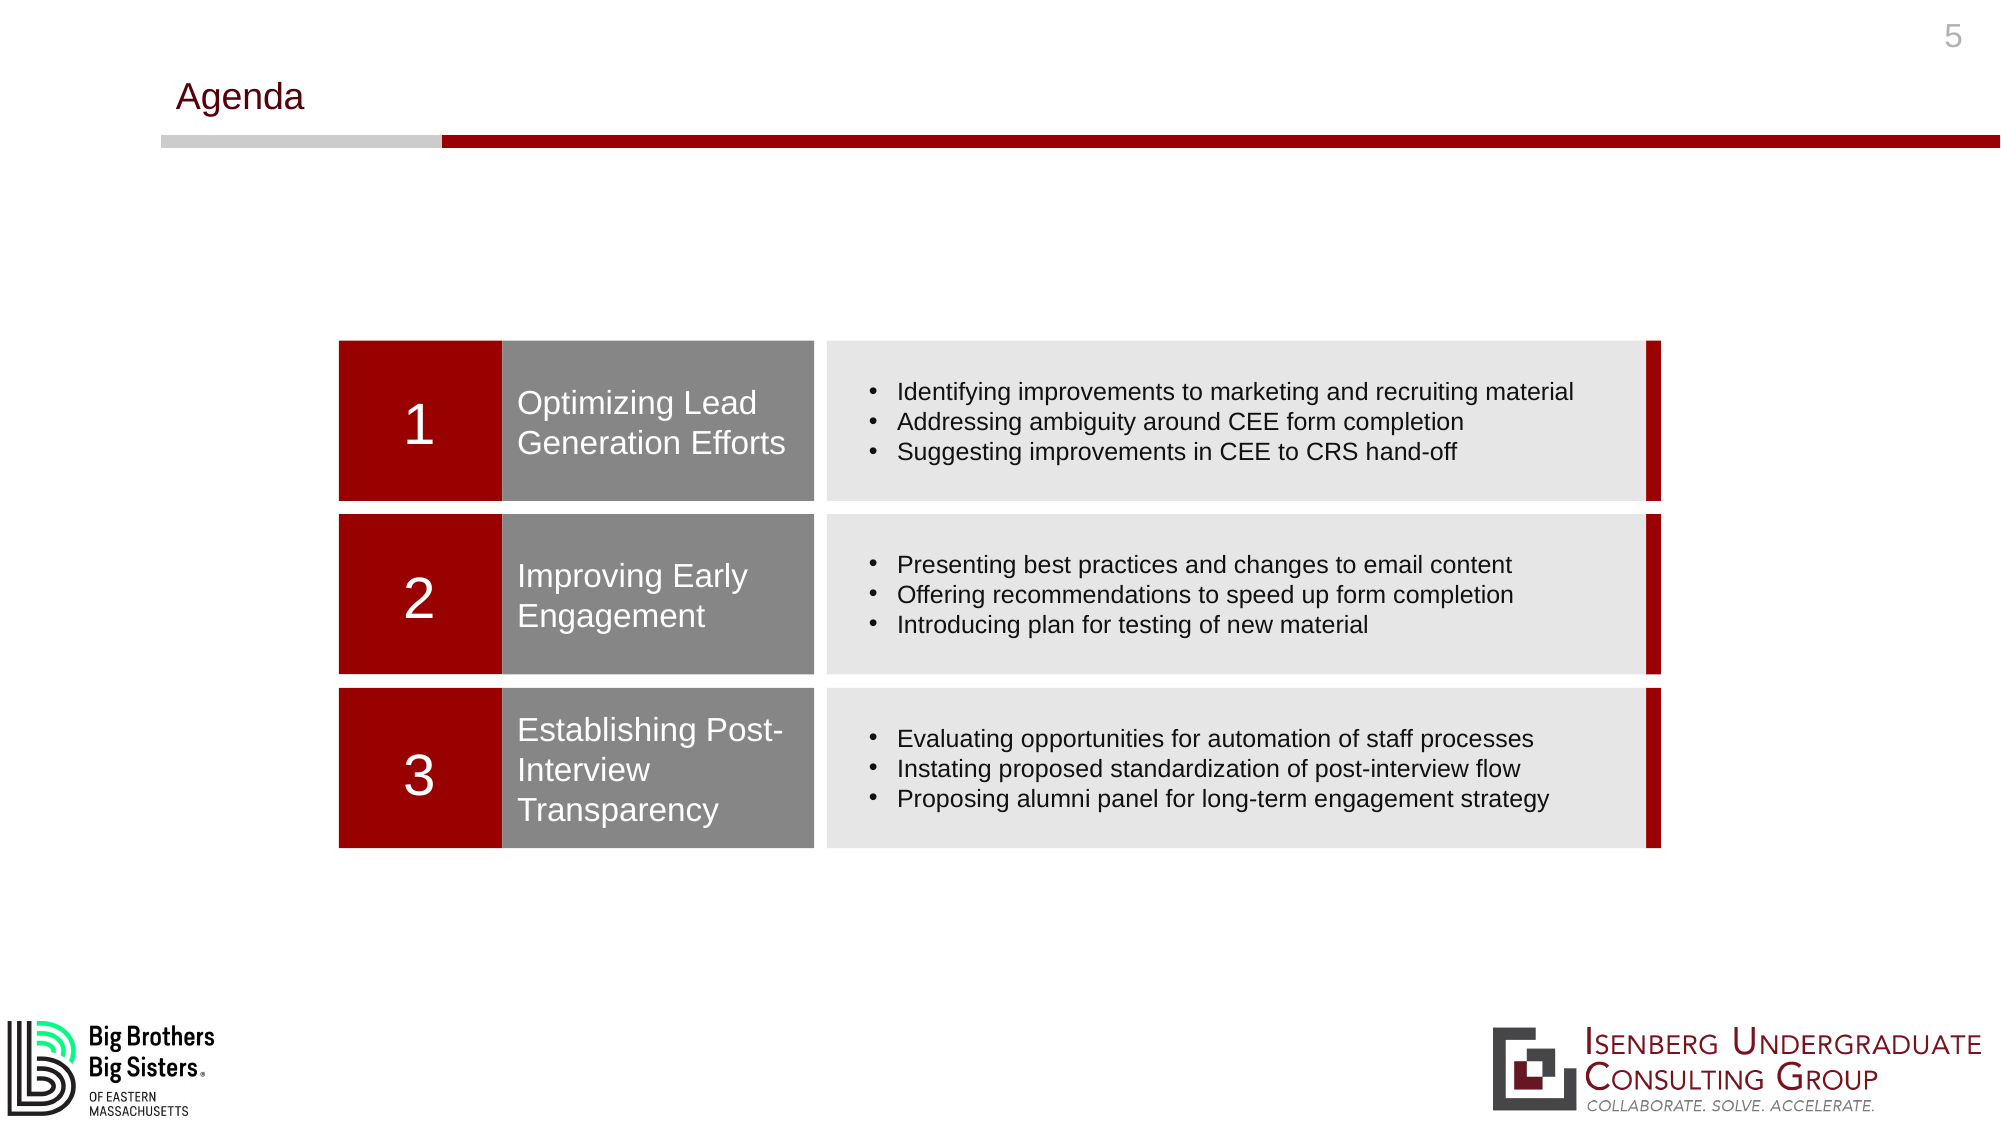

5
Agenda

Optimizing Lead Generation Efforts

Identifying improvements to marketing and recruiting material
Addressing ambiguity around CEE form completion
Suggesting improvements in CEE to CRS hand-off
1
Improving Early Engagement

Presenting best practices and changes to email content
Offering recommendations to speed up form completion
Introducing plan for testing of new material
2

Establishing Post-Interview Transparency

3
Evaluating opportunities for automation of staff processes
Instating proposed standardization of post-interview flow
Proposing alumni panel for long-term engagement strategy
3